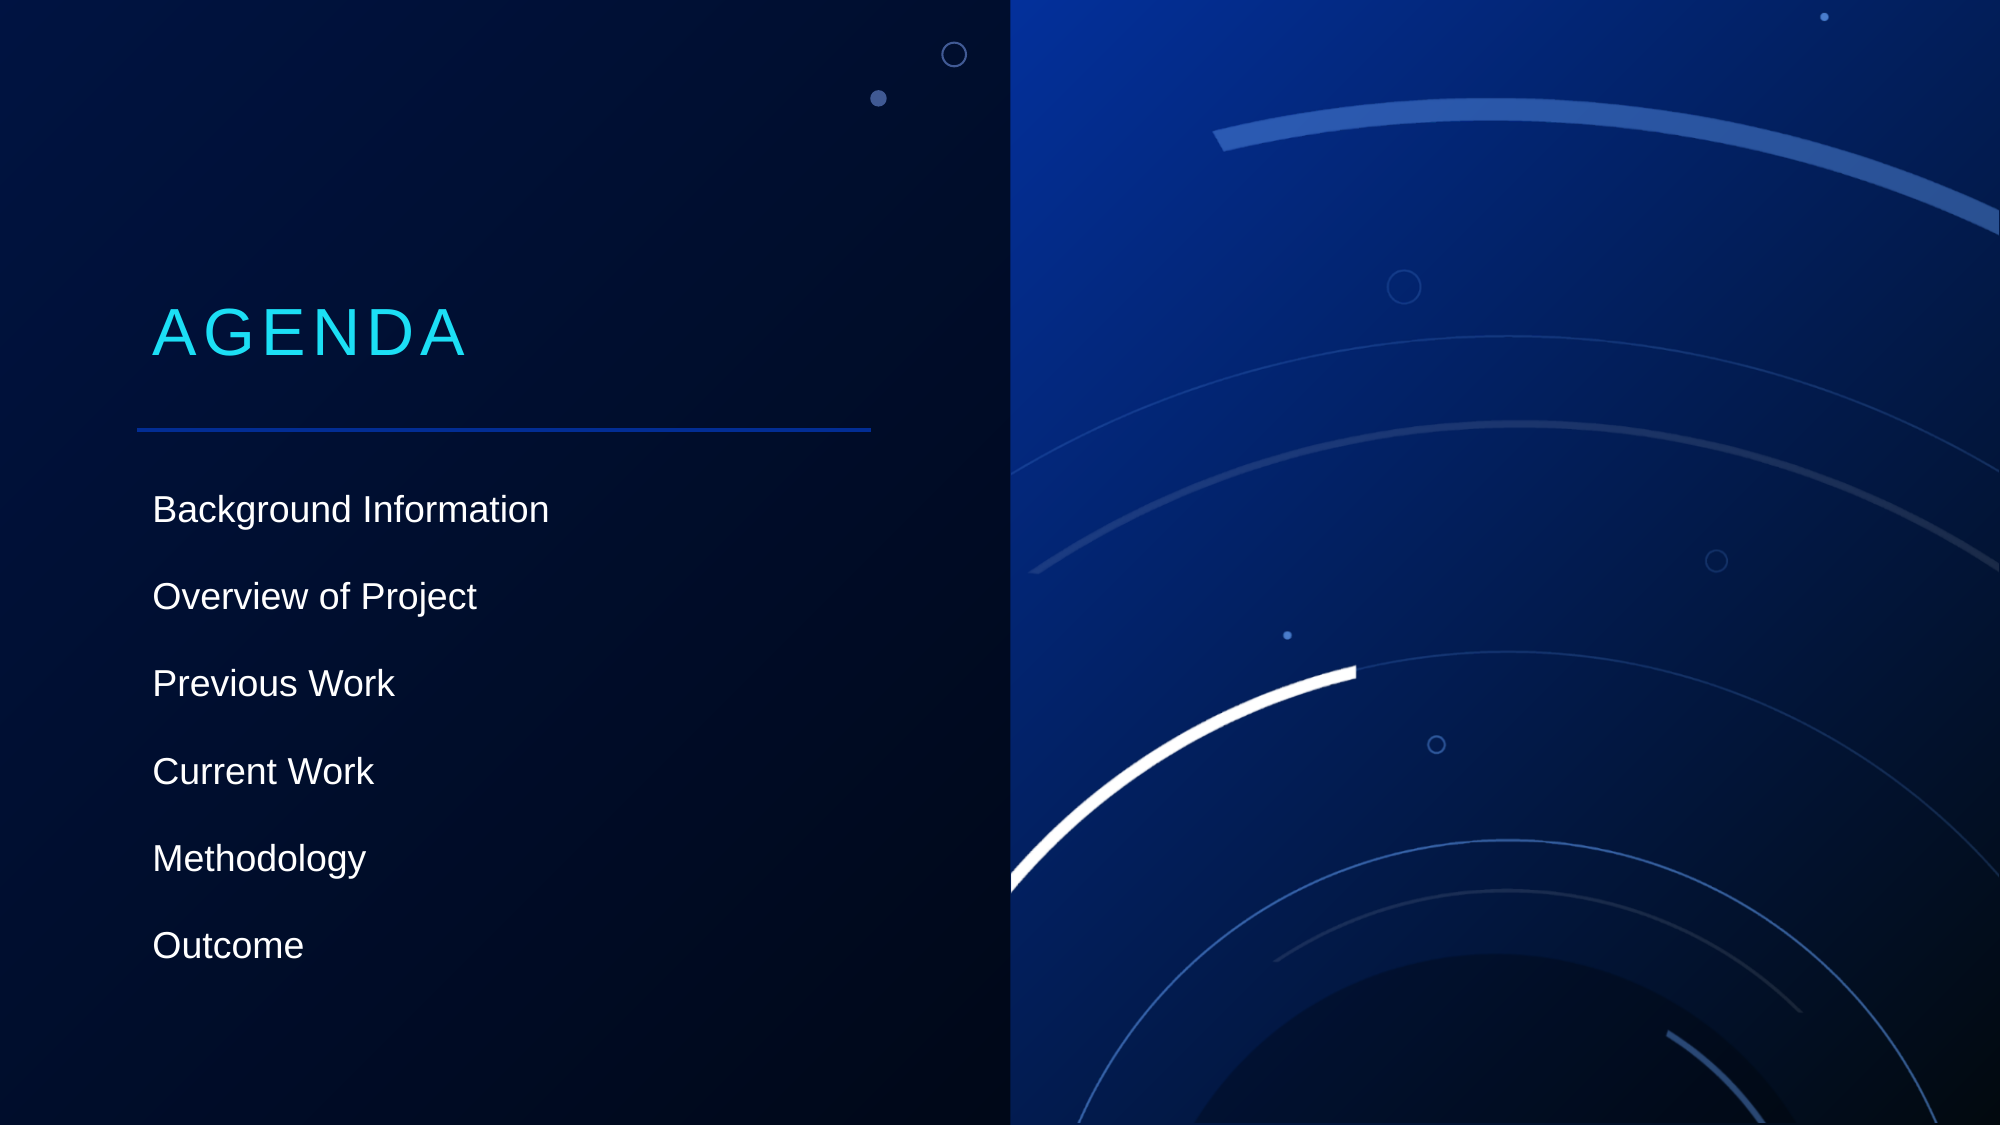

# Agenda
Background Information
Overview of Project
Previous Work
Current Work
Methodology
Outcome